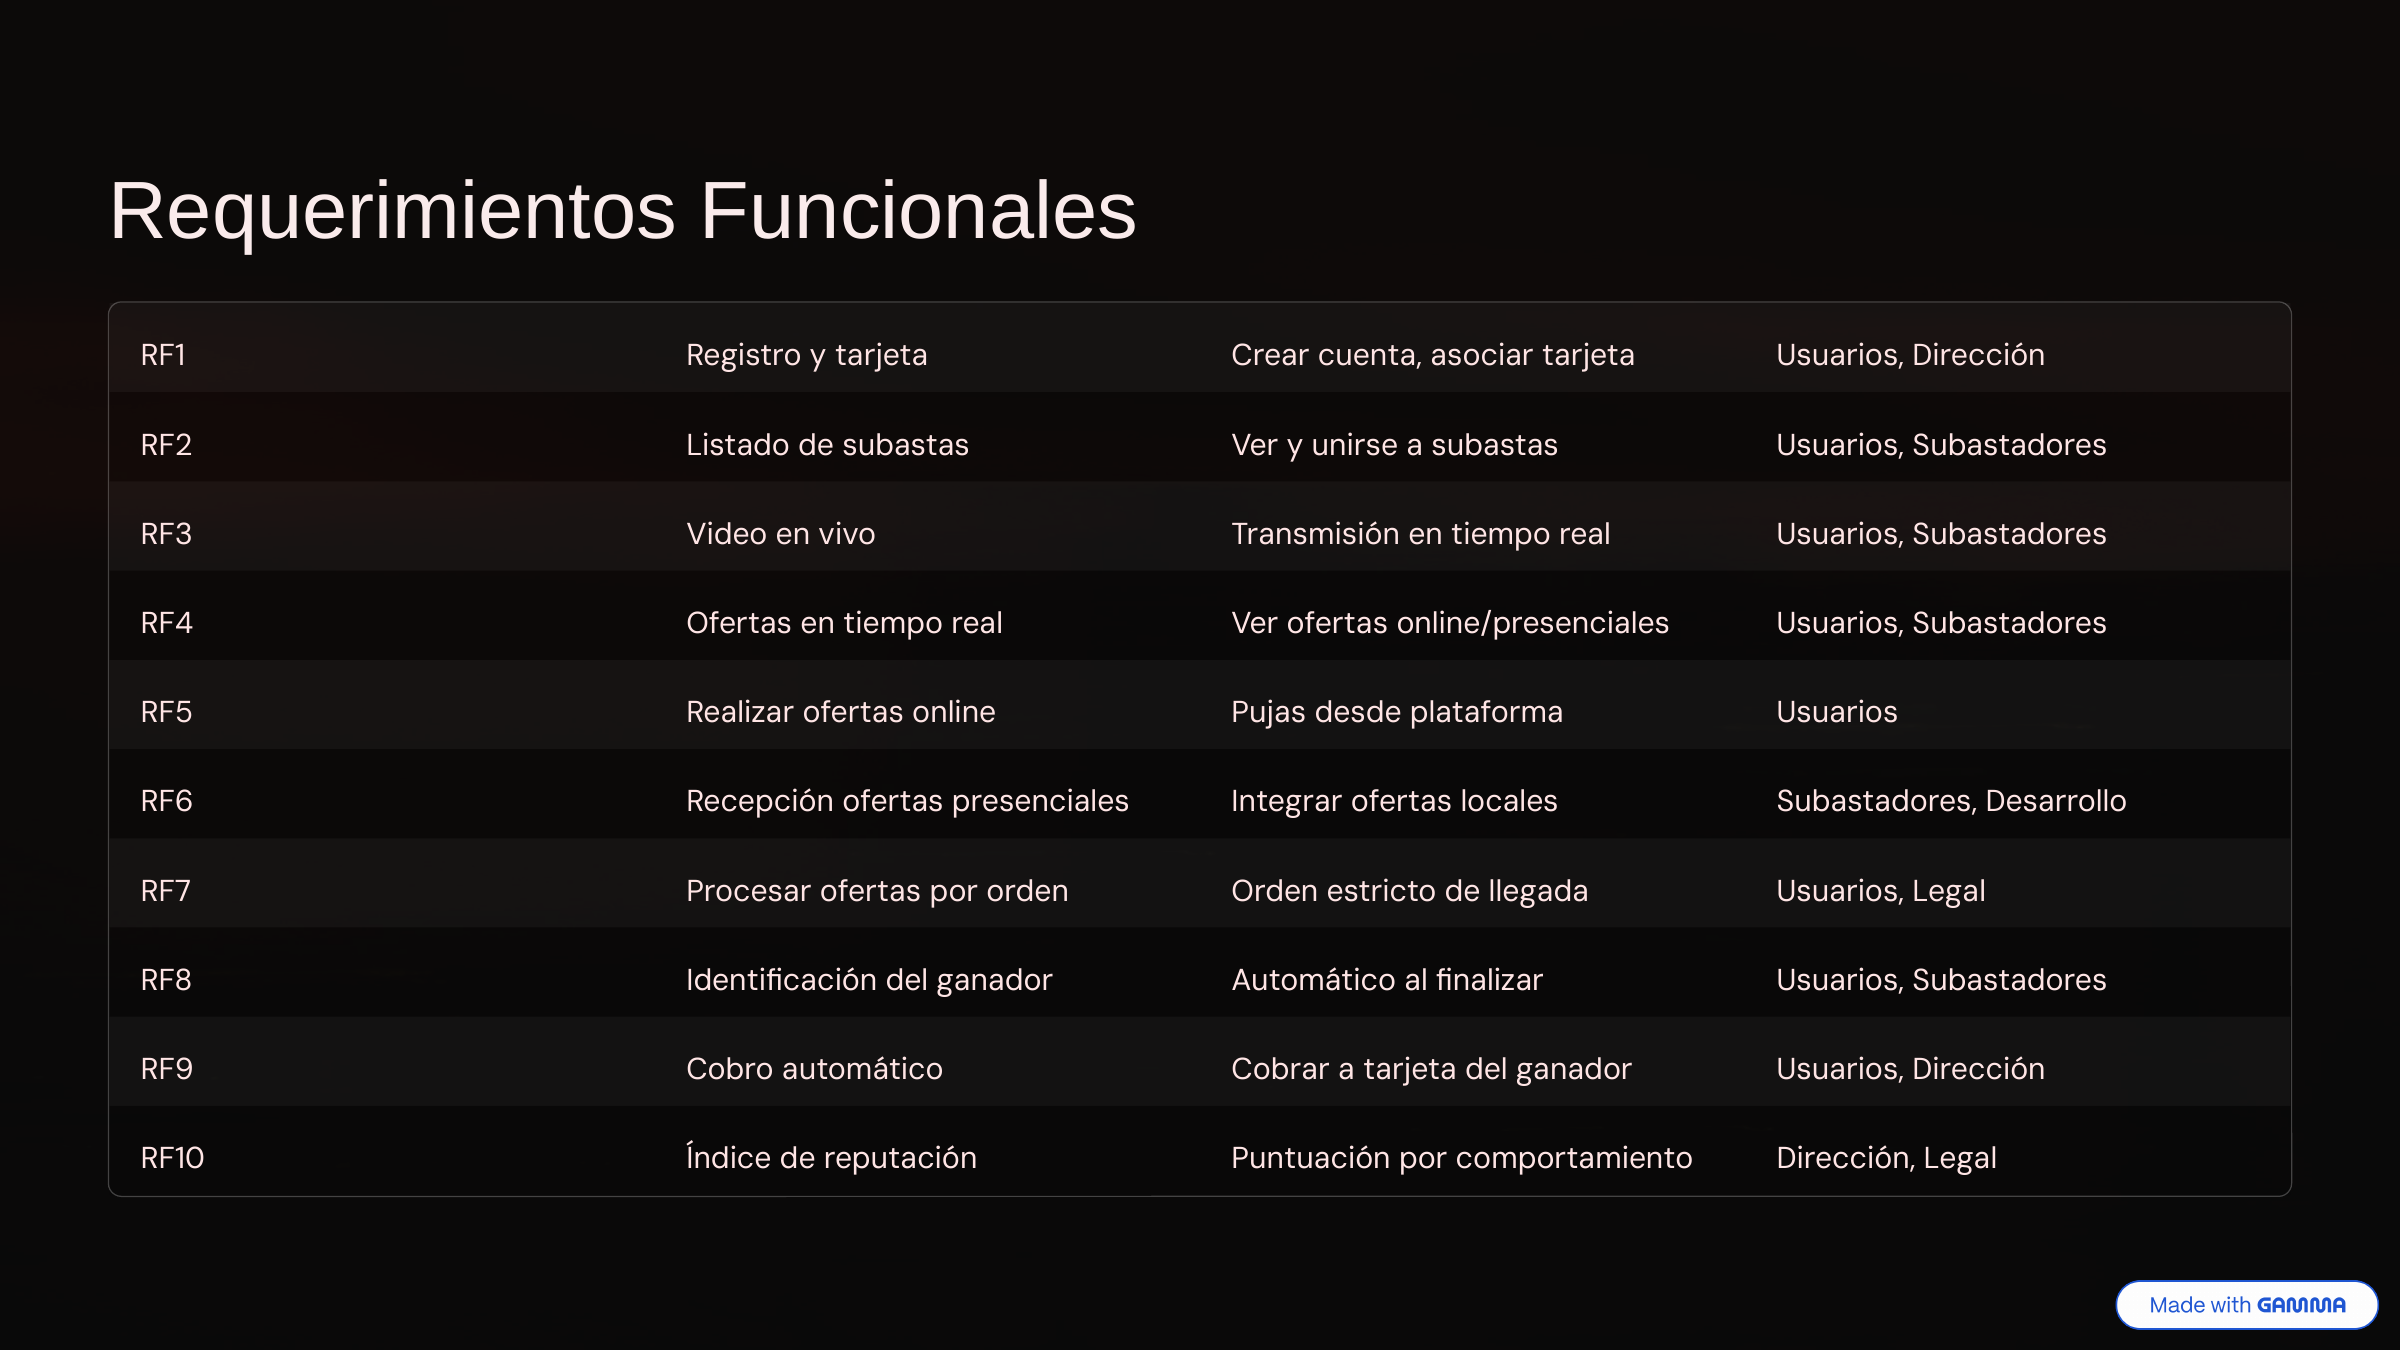

Requerimientos Funcionales

RF1
Registro y tarjeta
Crear cuenta, asociar tarjeta
Usuarios, Dirección

RF2
Listado de subastas
Ver y unirse a subastas
Usuarios, Subastadores

RF3
Video en vivo
Transmisión en tiempo real
Usuarios, Subastadores

RF4
Ofertas en tiempo real
Ver ofertas online/presenciales
Usuarios, Subastadores

RF5
Realizar ofertas online
Pujas desde plataforma
Usuarios

RF6
Recepción ofertas presenciales
Integrar ofertas locales
Subastadores, Desarrollo

RF7
Procesar ofertas por orden
Orden estricto de llegada
Usuarios, Legal

RF8
Identificación del ganador
Automático al finalizar
Usuarios, Subastadores

RF9
Cobro automático
Cobrar a tarjeta del ganador
Usuarios, Dirección

RF10
Índice de reputación
Puntuación por comportamiento
Dirección, Legal